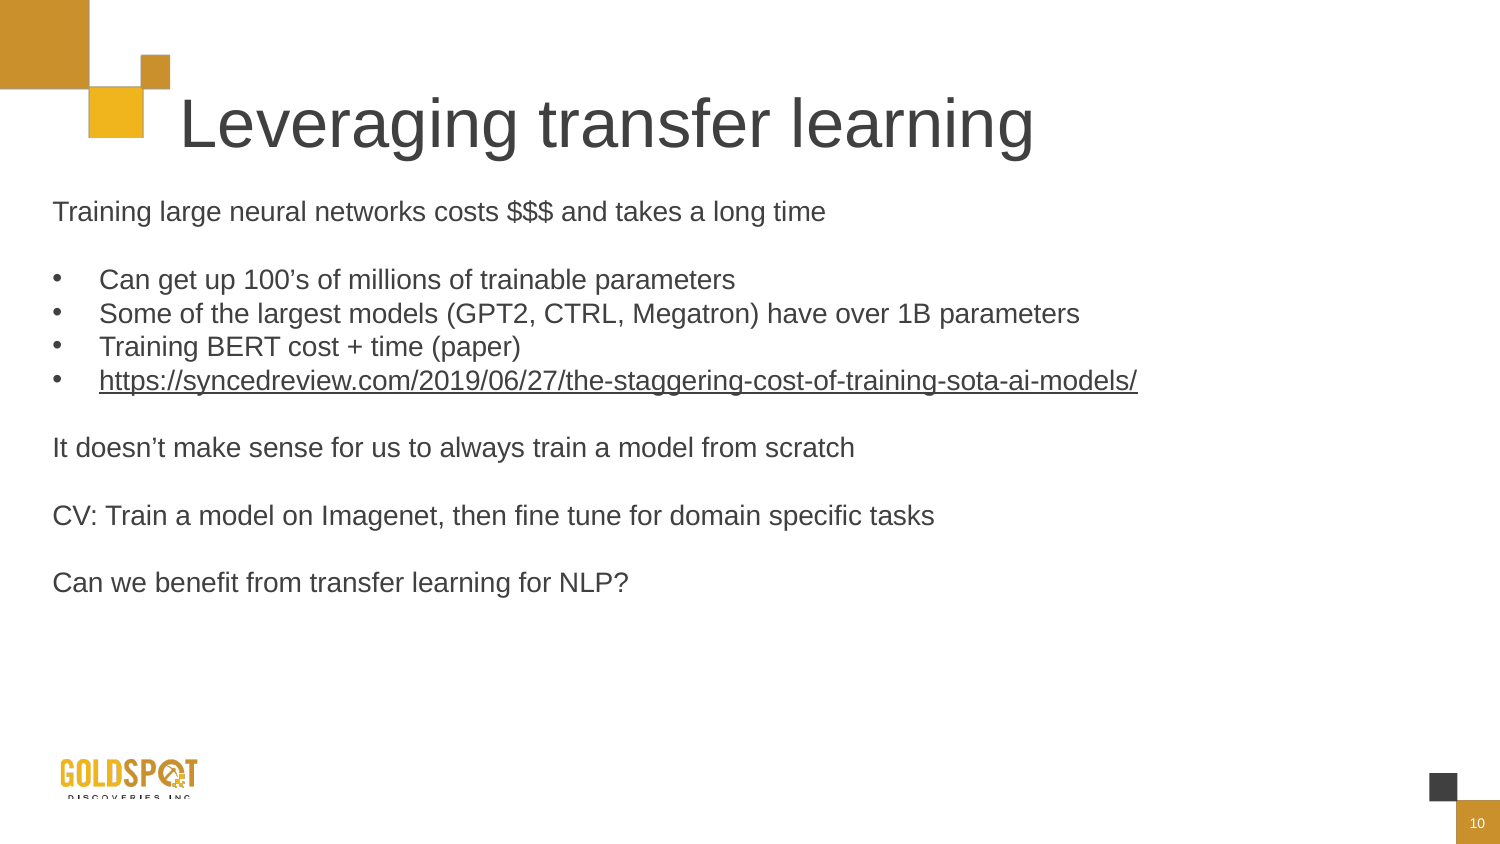

# Leveraging transfer learning
Training large neural networks costs $$$ and takes a long time

Can get up 100’s of millions of trainable parameters
Some of the largest models (GPT2, CTRL, Megatron) have over 1B parameters
Training BERT cost + time (paper)
https://syncedreview.com/2019/06/27/the-staggering-cost-of-training-sota-ai-models/

It doesn’t make sense for us to always train a model from scratch

CV: Train a model on Imagenet, then fine tune for domain specific tasks

Can we benefit from transfer learning for NLP?
10